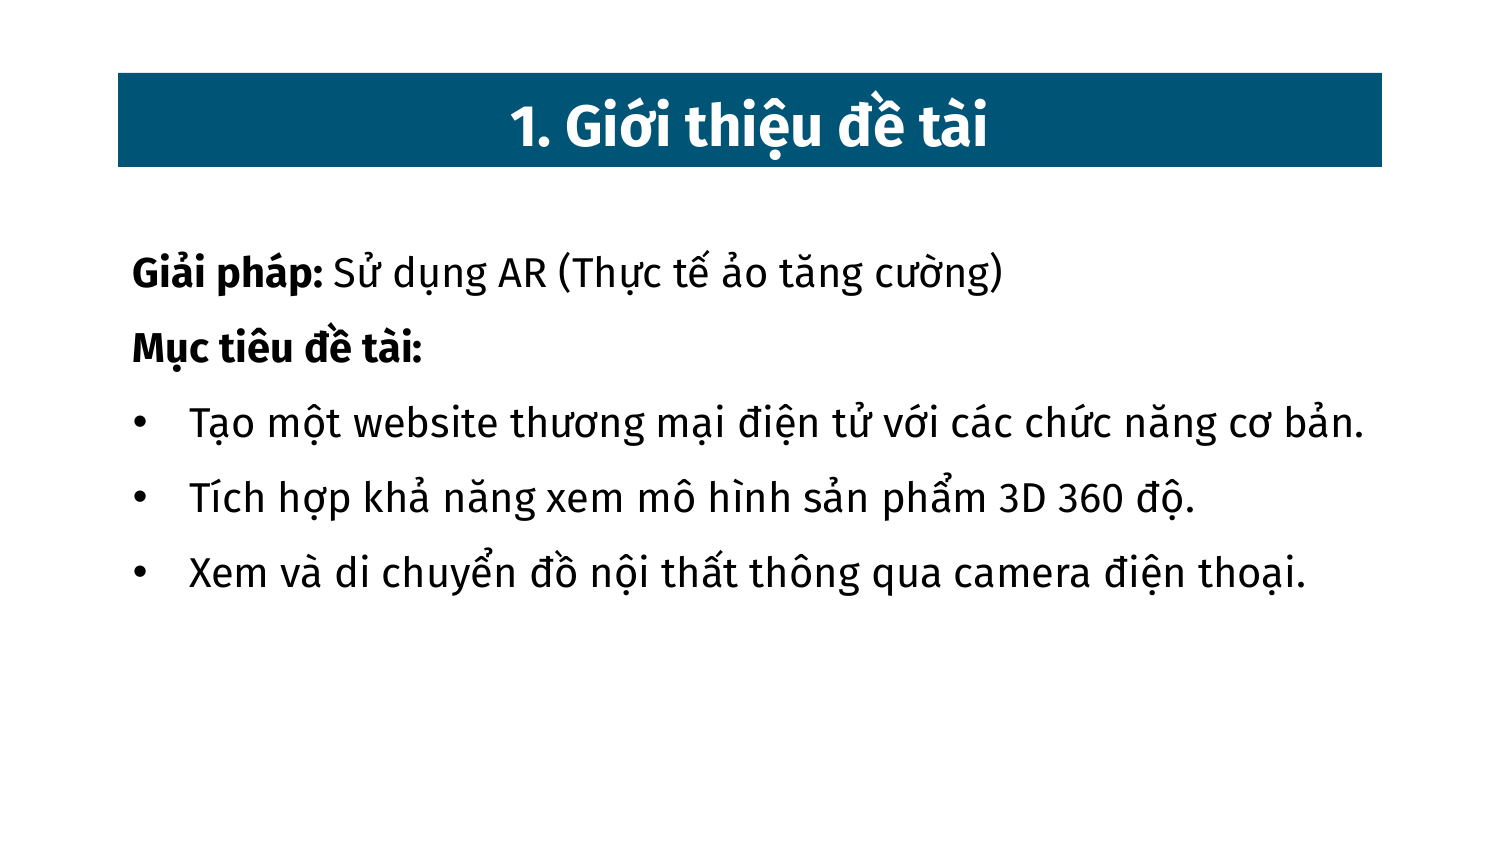

# 1. Giới thiệu đề tài
Giải pháp: Sử dụng AR (Thực tế ảo tăng cường)
Mục tiêu đề tài:
Tạo một website thương mại điện tử với các chức năng cơ bản.
Tích hợp khả năng xem mô hình sản phẩm 3D 360 độ.
Xem và di chuyển đồ nội thất thông qua camera điện thoại.